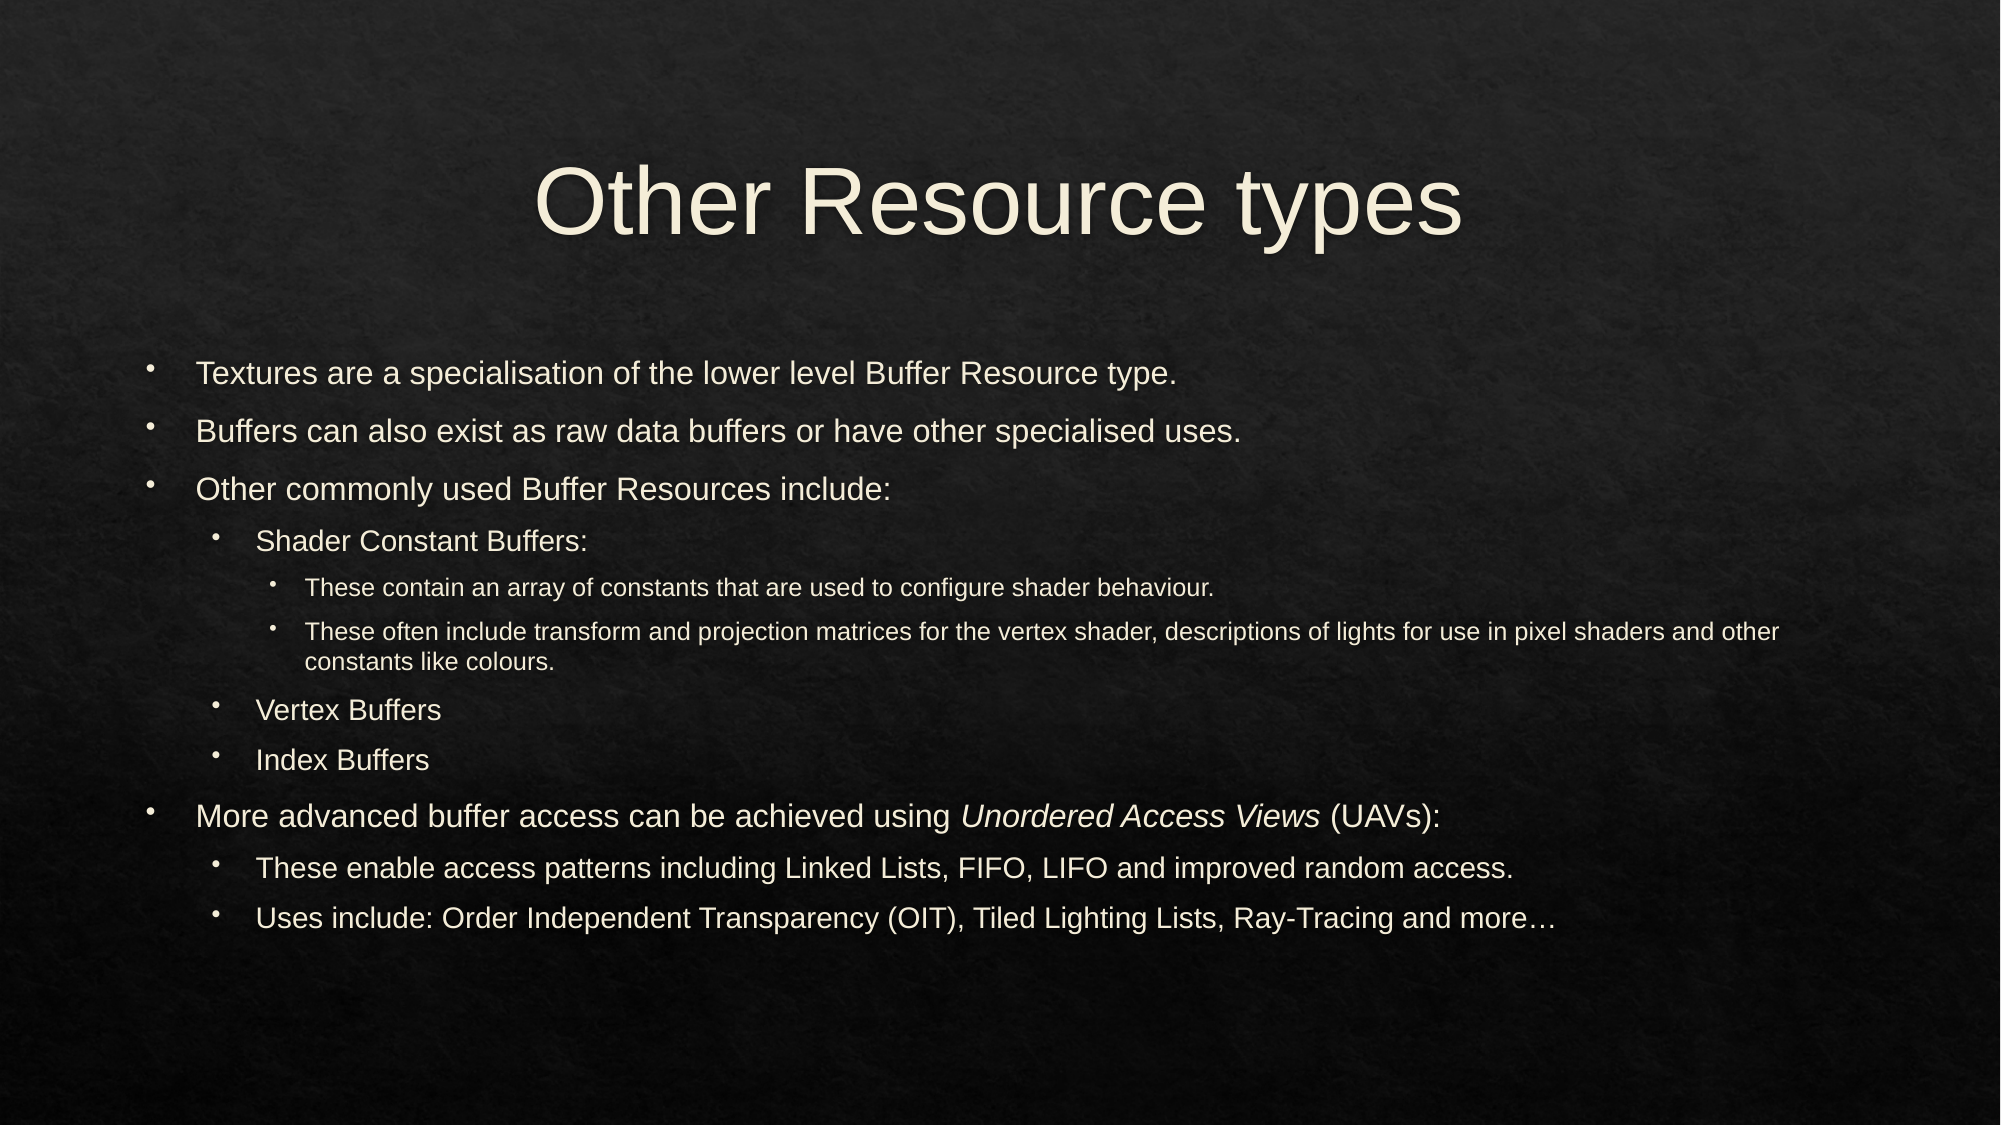

# Other Resource types
Textures are a specialisation of the lower level Buffer Resource type.
Buffers can also exist as raw data buffers or have other specialised uses.
Other commonly used Buffer Resources include:
Shader Constant Buffers:
These contain an array of constants that are used to configure shader behaviour.
These often include transform and projection matrices for the vertex shader, descriptions of lights for use in pixel shaders and other constants like colours.
Vertex Buffers
Index Buffers
More advanced buffer access can be achieved using Unordered Access Views (UAVs):
These enable access patterns including Linked Lists, FIFO, LIFO and improved random access.
Uses include: Order Independent Transparency (OIT), Tiled Lighting Lists, Ray-Tracing and more…